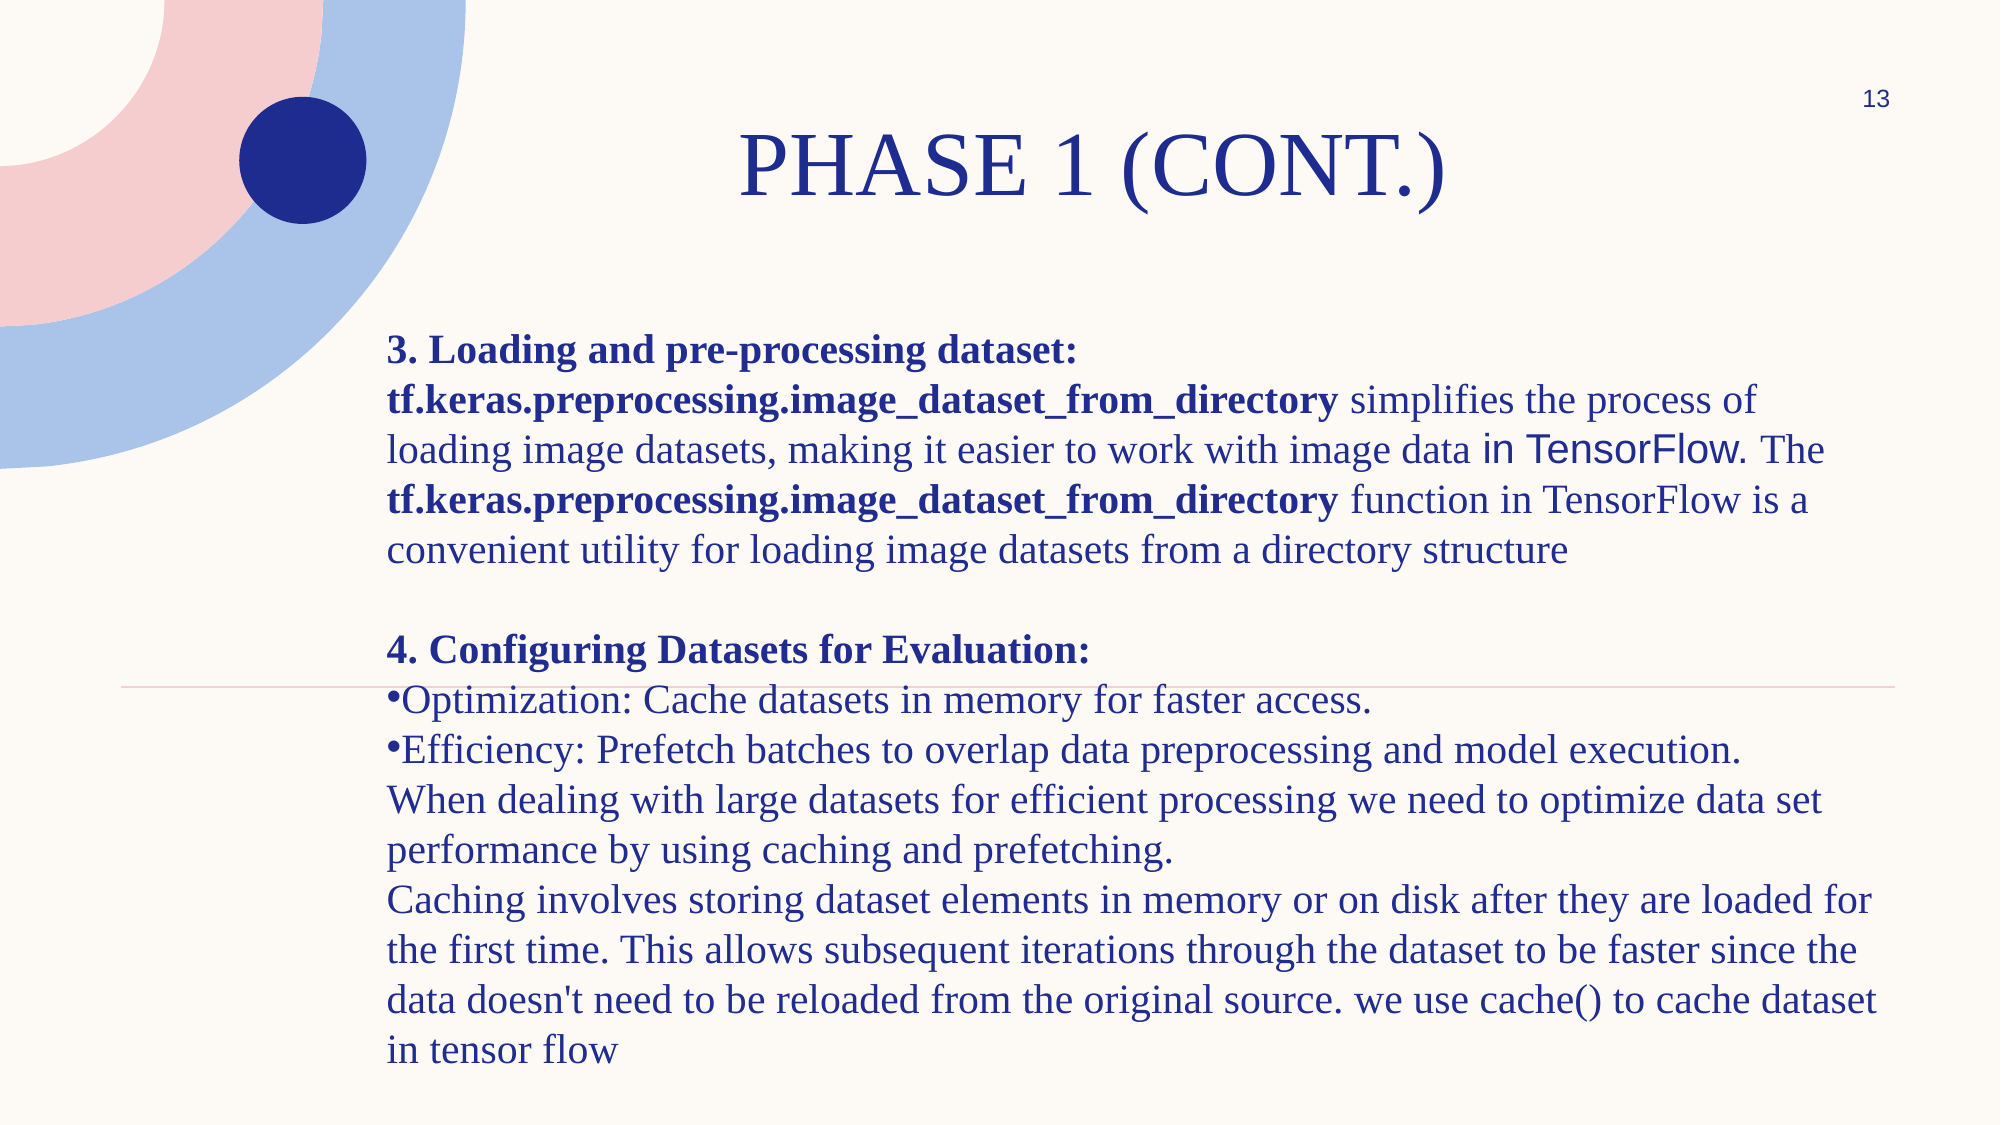

13
# PHASE 1 (CONT.)
3. Loading and pre-processing dataset: tf.keras.preprocessing.image_dataset_from_directory simplifies the process of loading image datasets, making it easier to work with image data in TensorFlow. The tf.keras.preprocessing.image_dataset_from_directory function in TensorFlow is a convenient utility for loading image datasets from a directory structure

4. Configuring Datasets for Evaluation:
Optimization: Cache datasets in memory for faster access.
Efficiency: Prefetch batches to overlap data preprocessing and model execution.
When dealing with large datasets for efficient processing we need to optimize data set performance by using caching and prefetching.
Caching involves storing dataset elements in memory or on disk after they are loaded for the first time. This allows subsequent iterations through the dataset to be faster since the data doesn't need to be reloaded from the original source. we use cache() to cache dataset in tensor flow